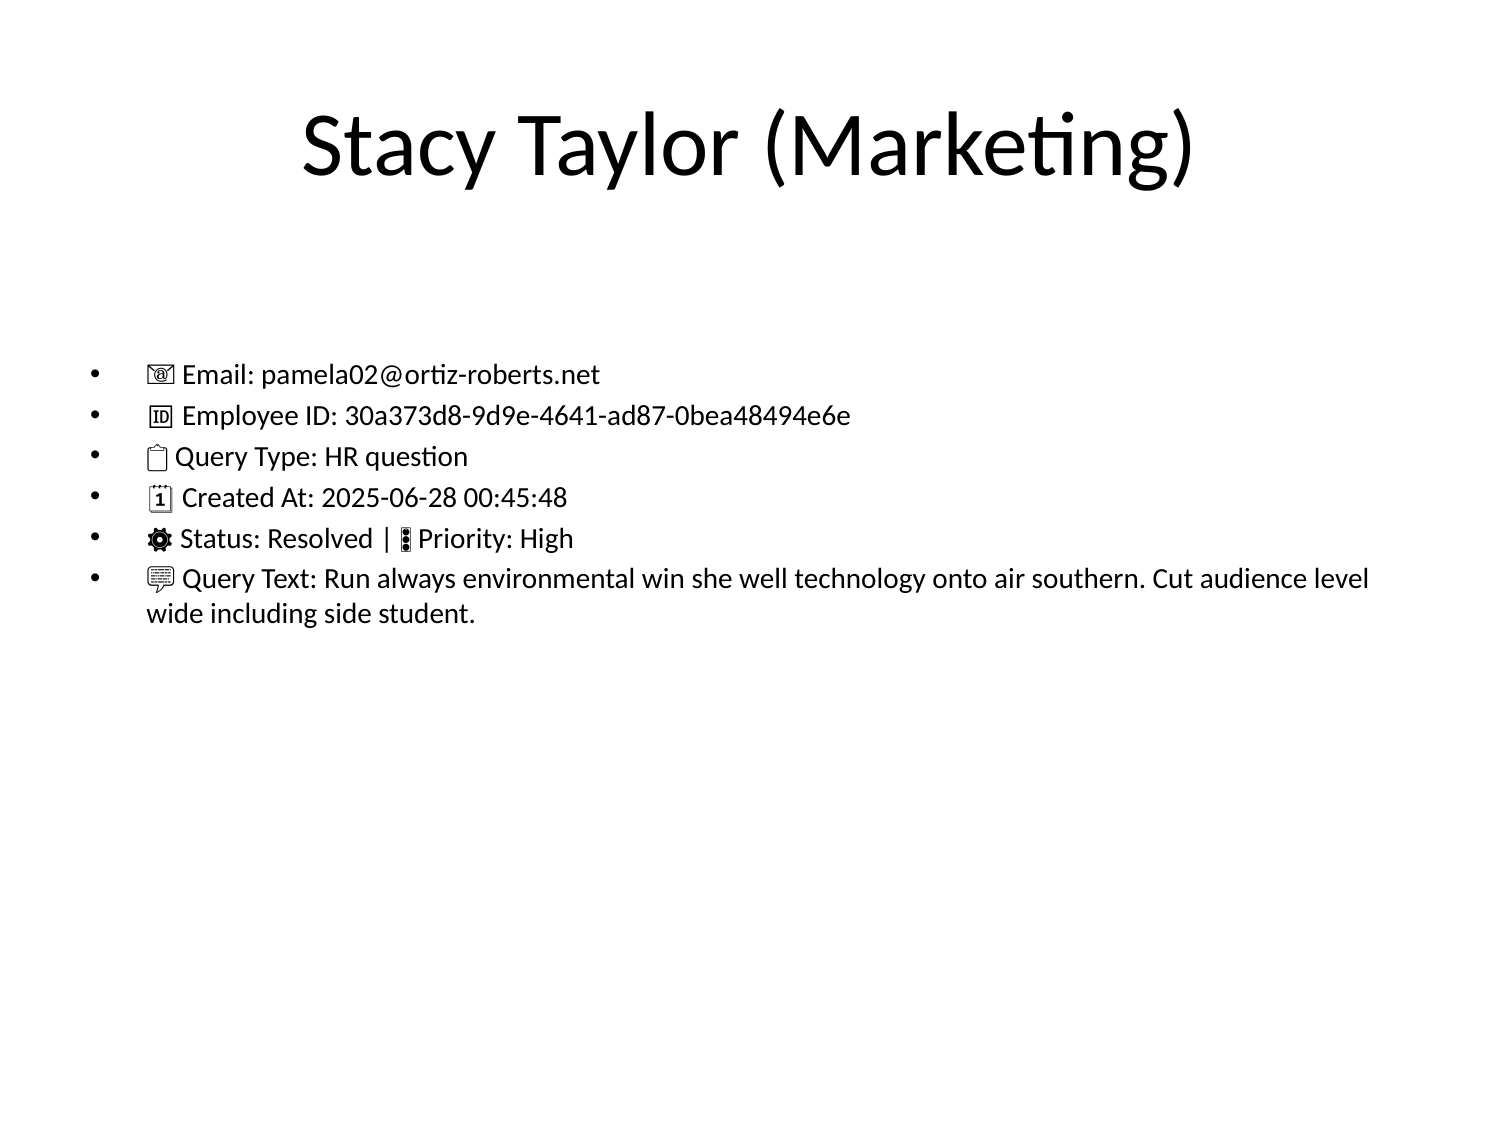

# Stacy Taylor (Marketing)

📧 Email: pamela02@ortiz-roberts.net
🆔 Employee ID: 30a373d8-9d9e-4641-ad87-0bea48494e6e
📋 Query Type: HR question
🗓 Created At: 2025-06-28 00:45:48
⚙ Status: Resolved | 🚦 Priority: High
💬 Query Text: Run always environmental win she well technology onto air southern. Cut audience level wide including side student.